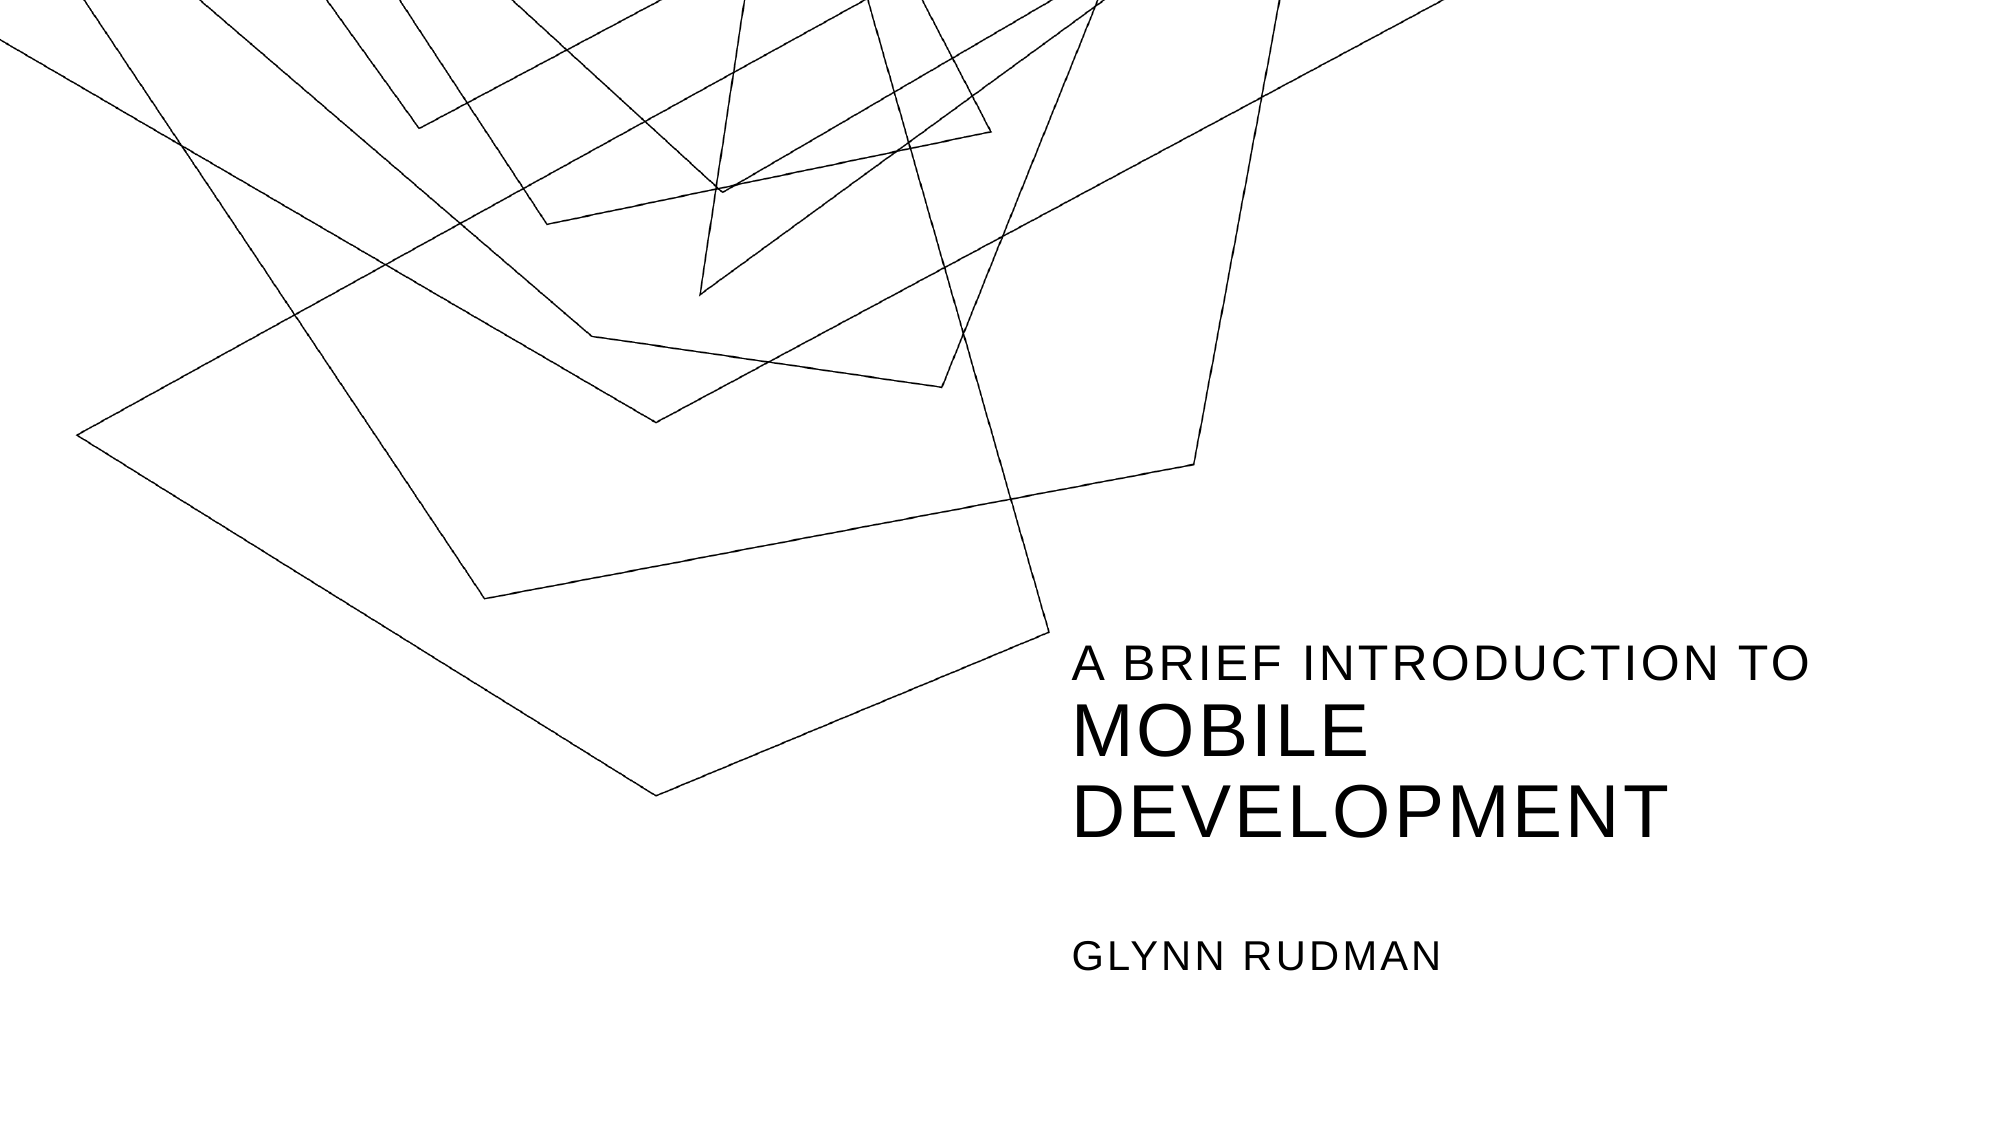

# A BRIEF INTRODUCTION TO Mobile Development Glynn RUdman